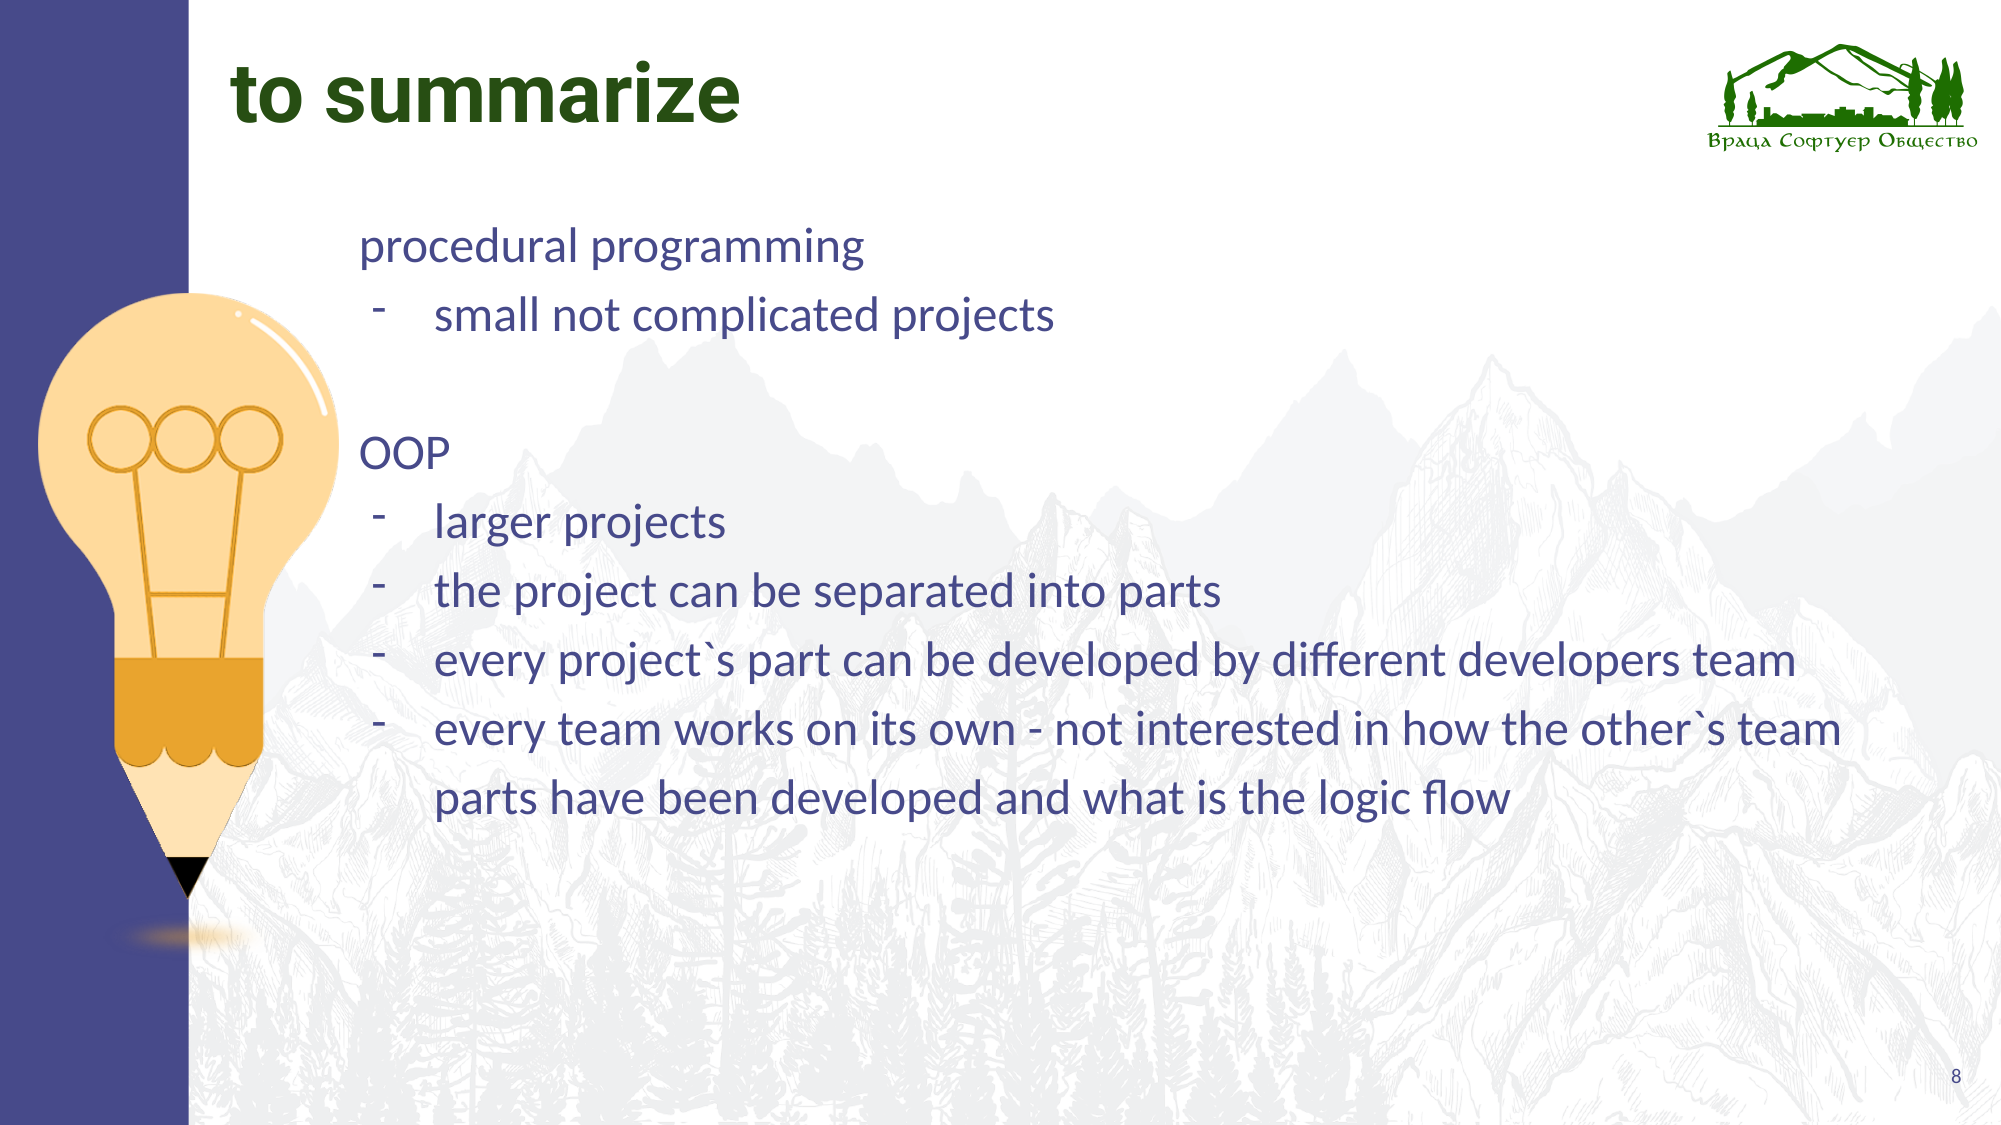

# to summarize

procedural programming
small not complicated projects

OOP
larger projects
the project can be separated into parts
every project`s part can be developed by different developers team
every team works on its own - not interested in how the other`s team parts have been developed and what is the logic flow

8